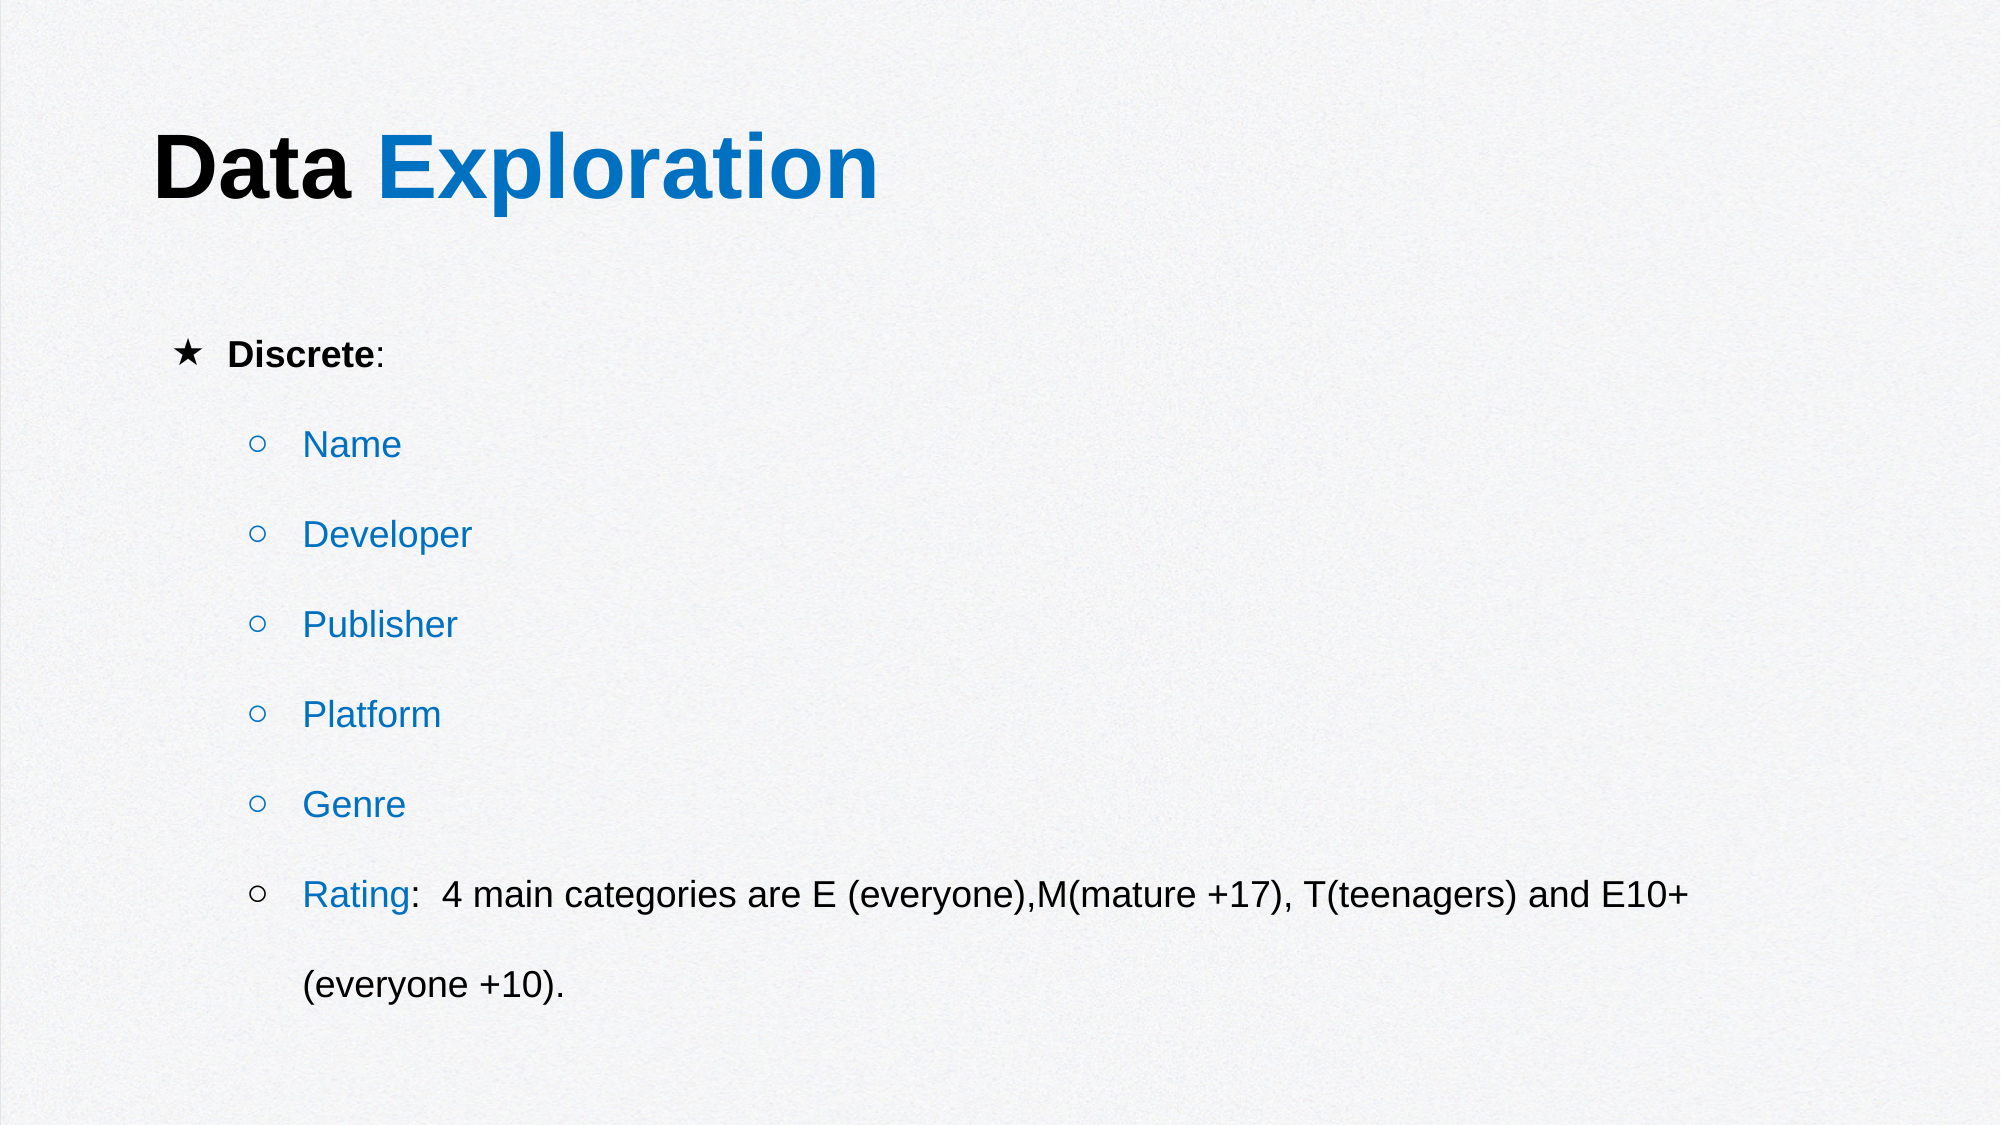

# Data Exploration
Discrete:
Name
Developer
Publisher
Platform
Genre
Rating:  4 main categories are E (everyone),M(mature +17), T(teenagers) and E10+ (everyone +10).